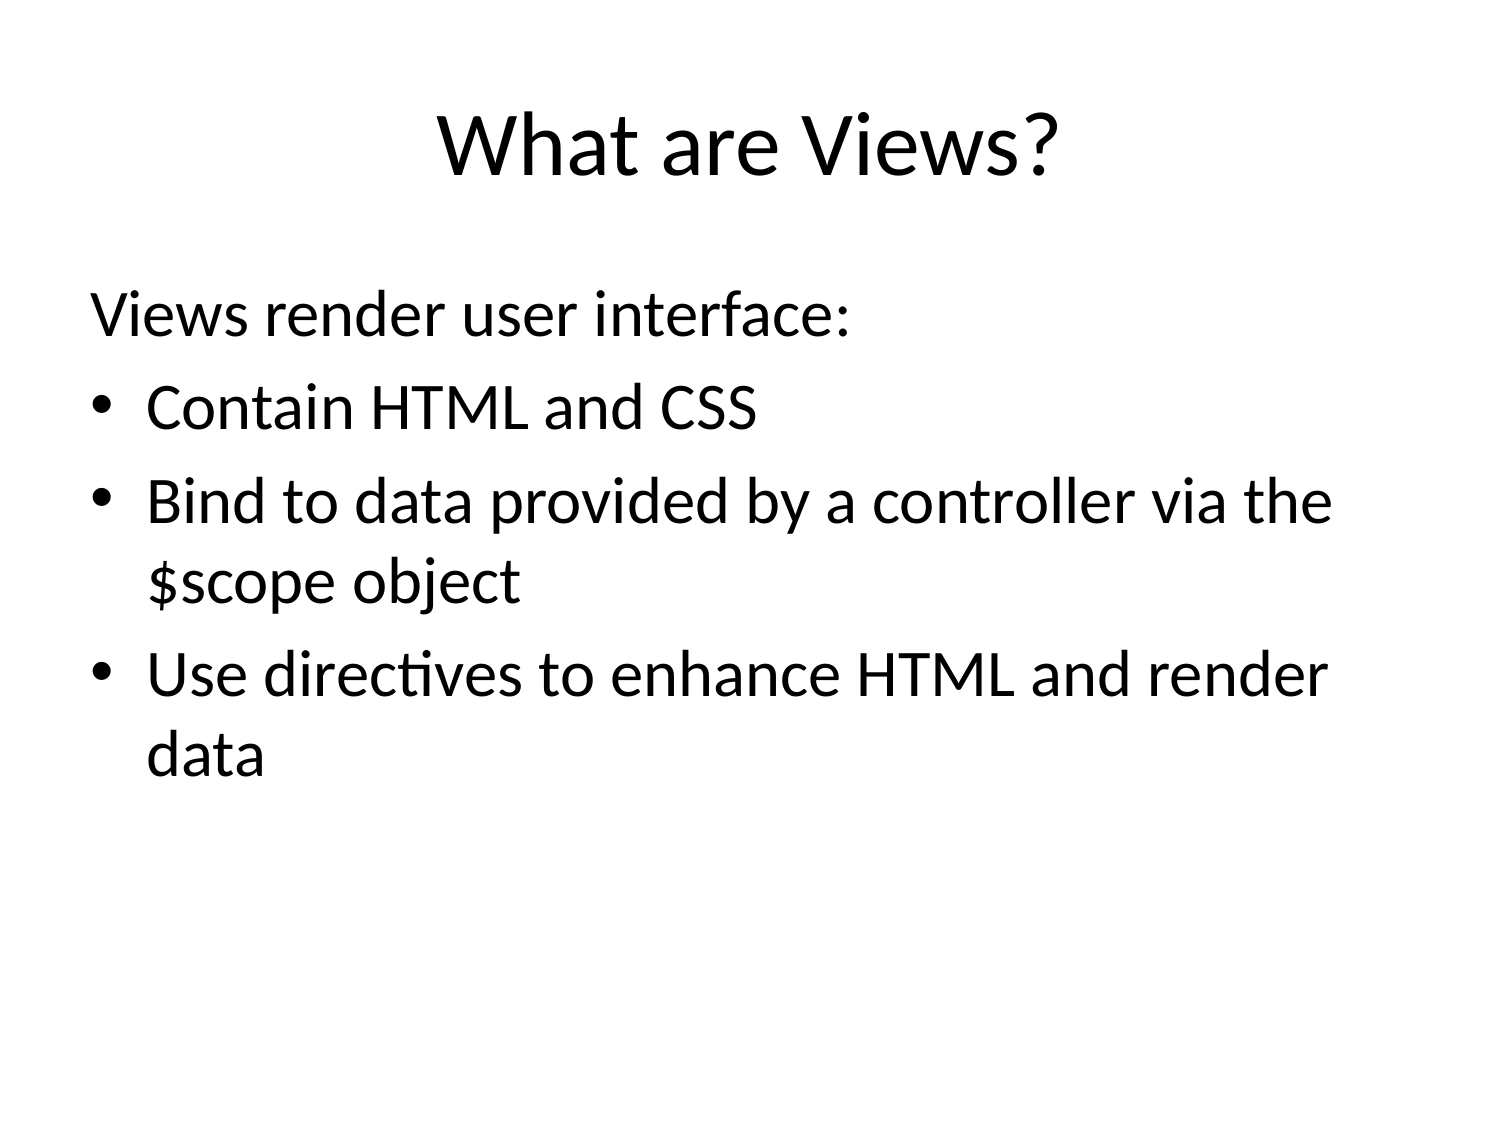

# What are Views?
Views render user interface:
Contain HTML and CSS
Bind to data provided by a controller via the $scope object
Use directives to enhance HTML and render data